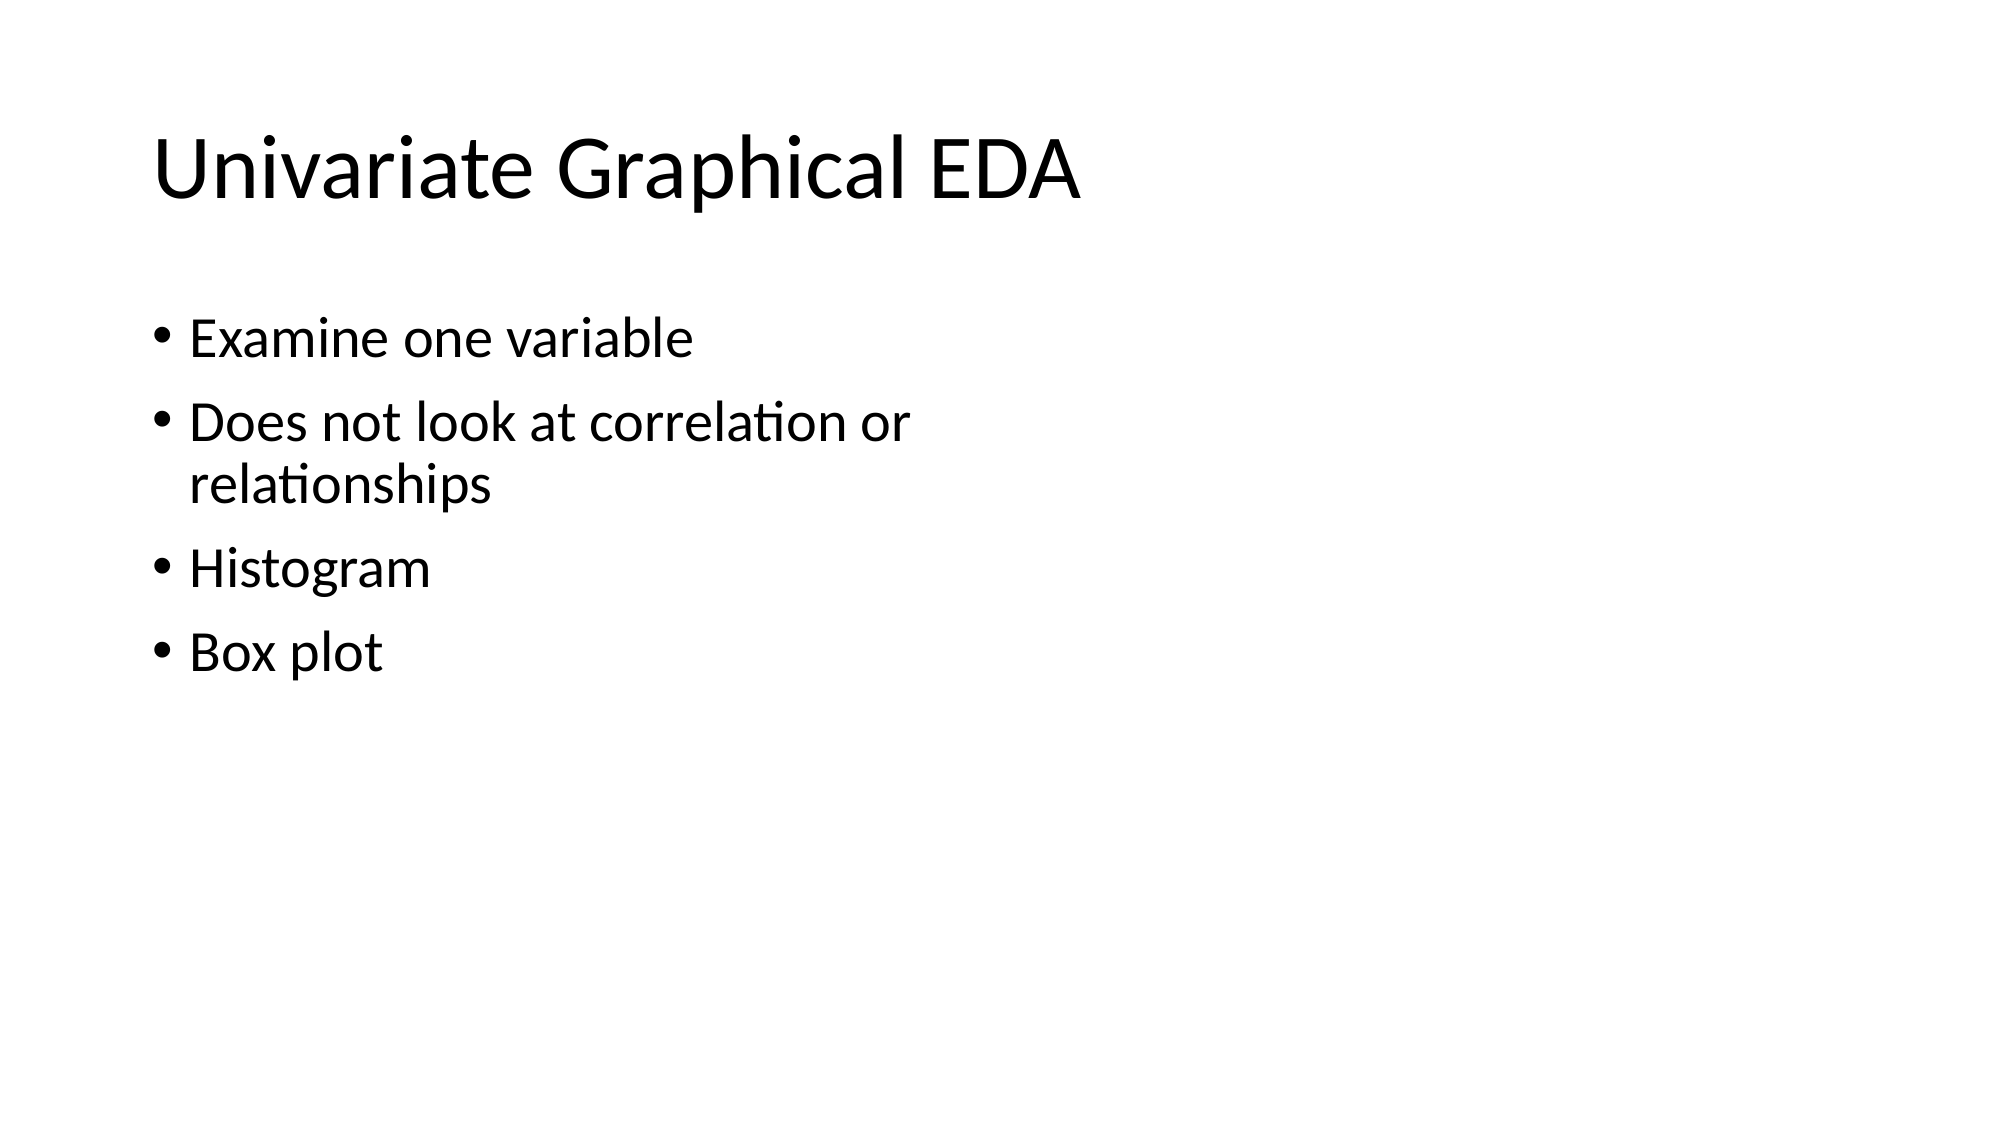

# Univariate Graphical EDA
Examine one variable
Does not look at correlation or relationships
Histogram
Box plot